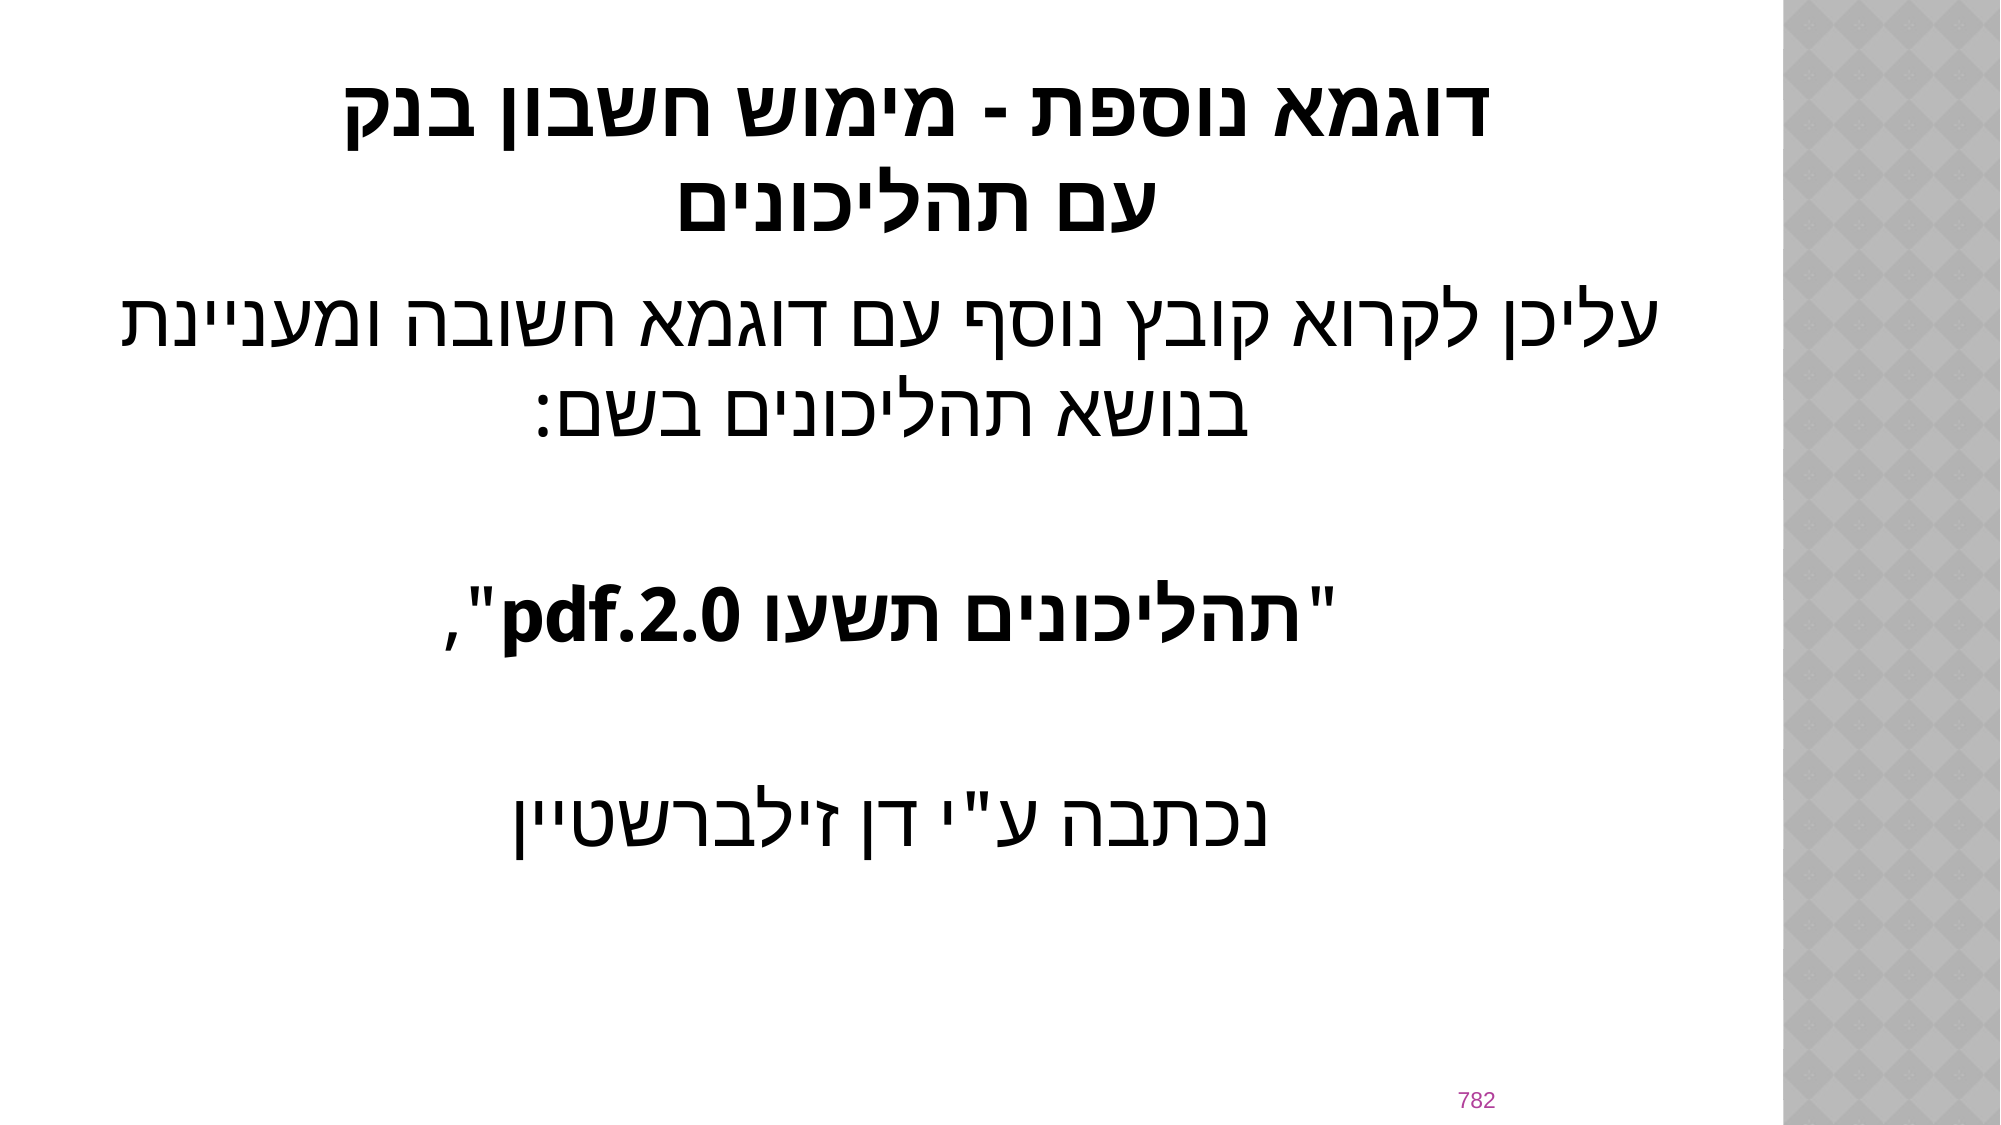

# דוגמא נוספת - מימוש חשבון בנק עם תהליכונים
עליכן לקרוא קובץ נוסף עם דוגמא חשובה ומעניינת בנושא תהליכונים בשם:

"תהליכונים תשעו 2.0.pdf",

נכתבה ע"י דן זילברשטיין
782